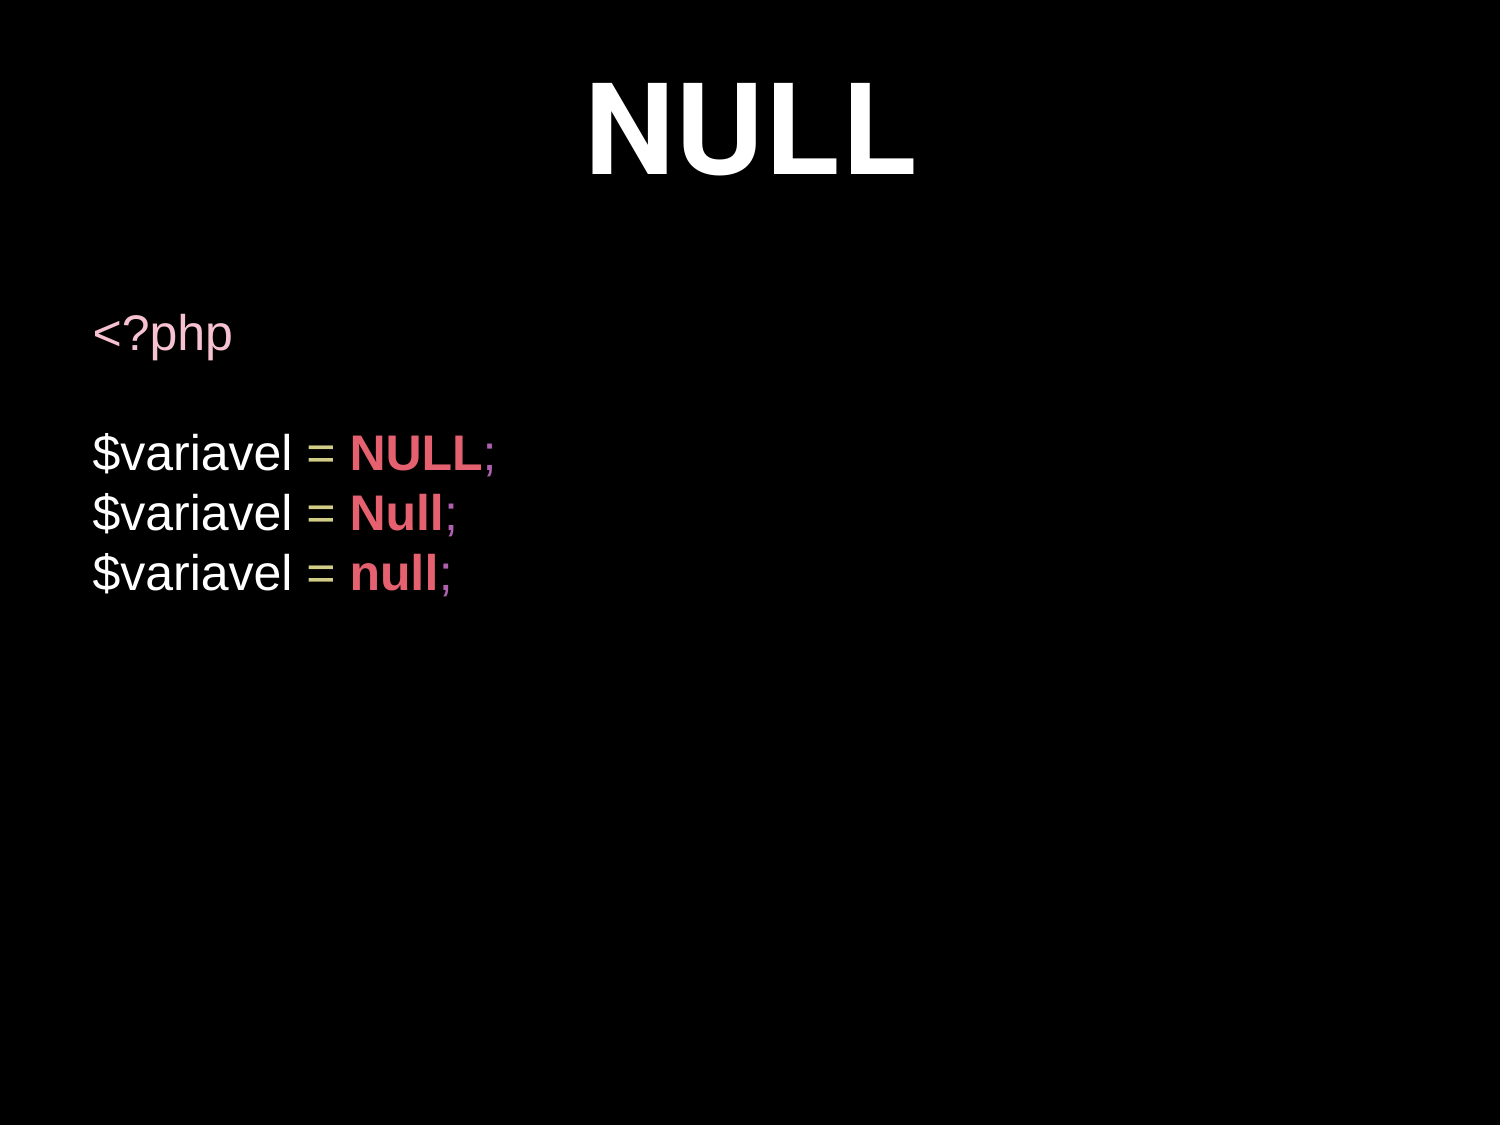

NULL
<?php

$variavel = NULL;
$variavel = Null;
$variavel = null;